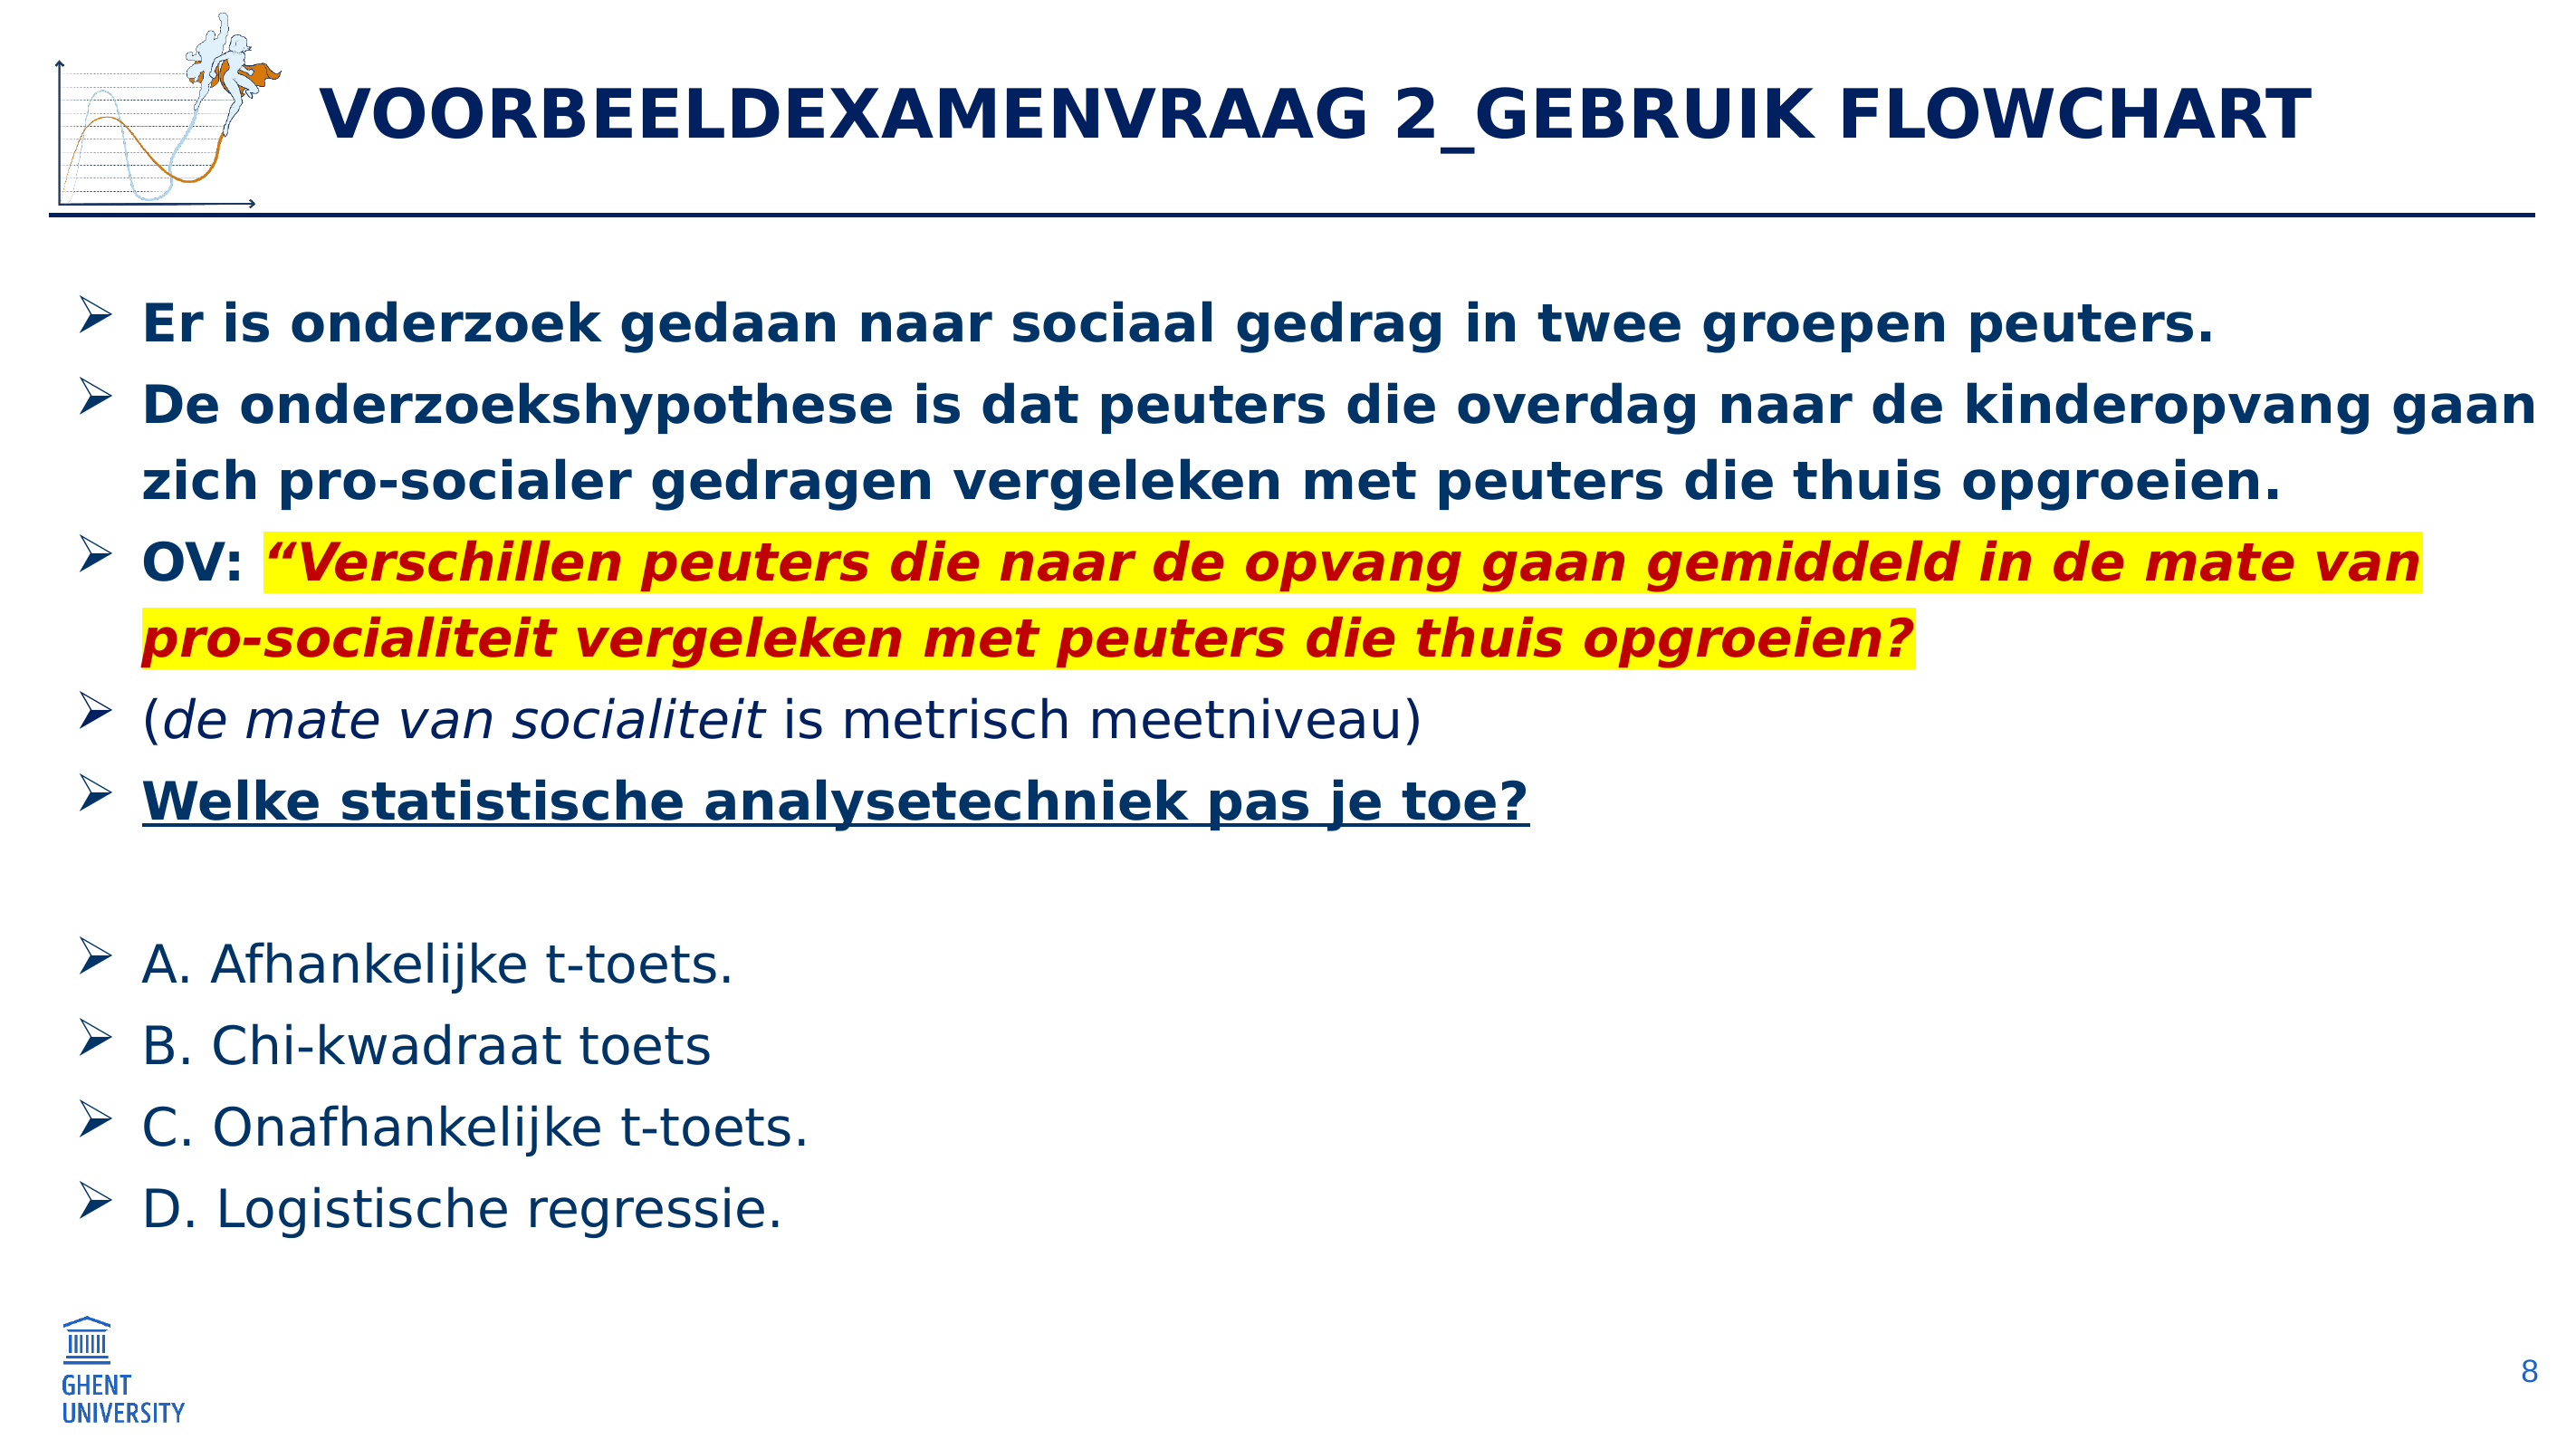

# Voorbeeldexamenvraag 2_gebruik flowchart
Er is onderzoek gedaan naar sociaal gedrag in twee groepen peuters.
De onderzoekshypothese is dat peuters die overdag naar de kinderopvang gaan zich pro-socialer gedragen vergeleken met peuters die thuis opgroeien.
OV: “Verschillen peuters die naar de opvang gaan gemiddeld in de mate van pro-socialiteit vergeleken met peuters die thuis opgroeien?
(de mate van socialiteit is metrisch meetniveau)
Welke statistische analysetechniek pas je toe?

A. Afhankelijke t-toets.
B. Chi-kwadraat toets
C. Onafhankelijke t-toets.
D. Logistische regressie.

8